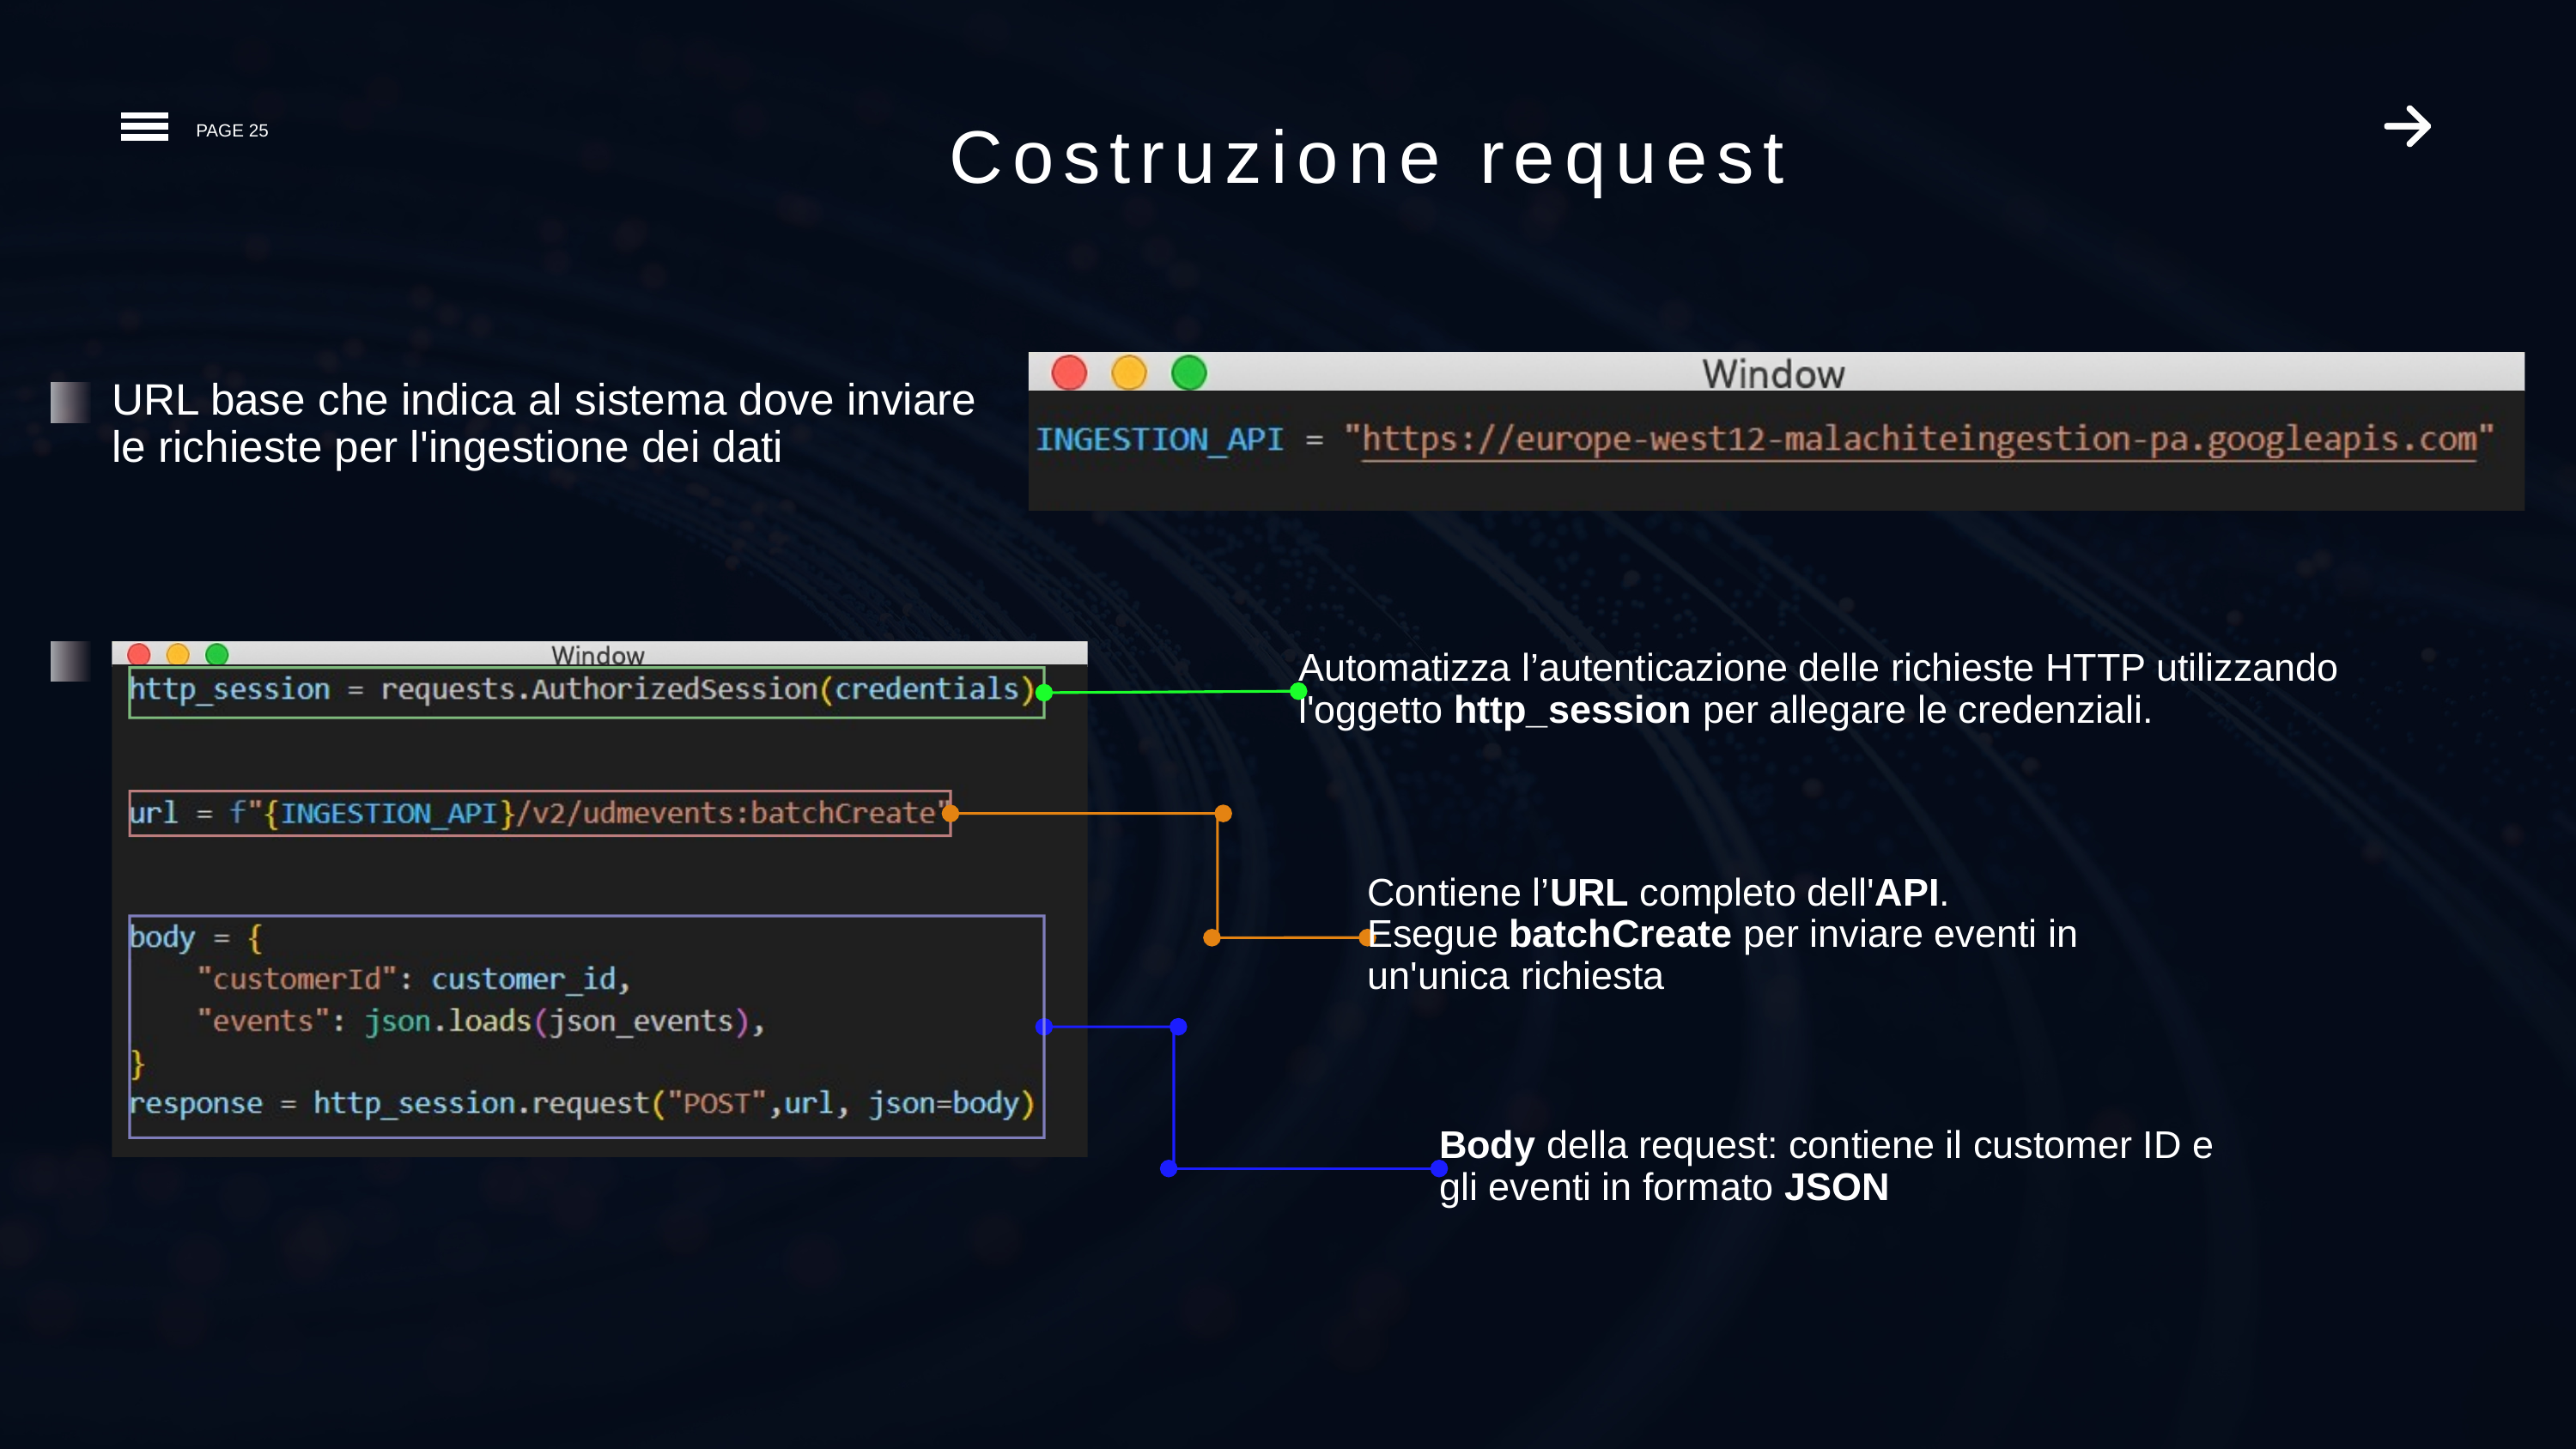

Costruzione request
PAGE 25

URL base che indica al sistema dove inviare le richieste per l'ingestione dei dati

Automatizza l’autenticazione delle richieste HTTP utilizzando l'oggetto http_session per allegare le credenziali.

Contiene l’URL completo dell'API.
Esegue batchCreate per inviare eventi in un'unica richiesta

Body della request: contiene il customer ID e gli eventi in formato JSON